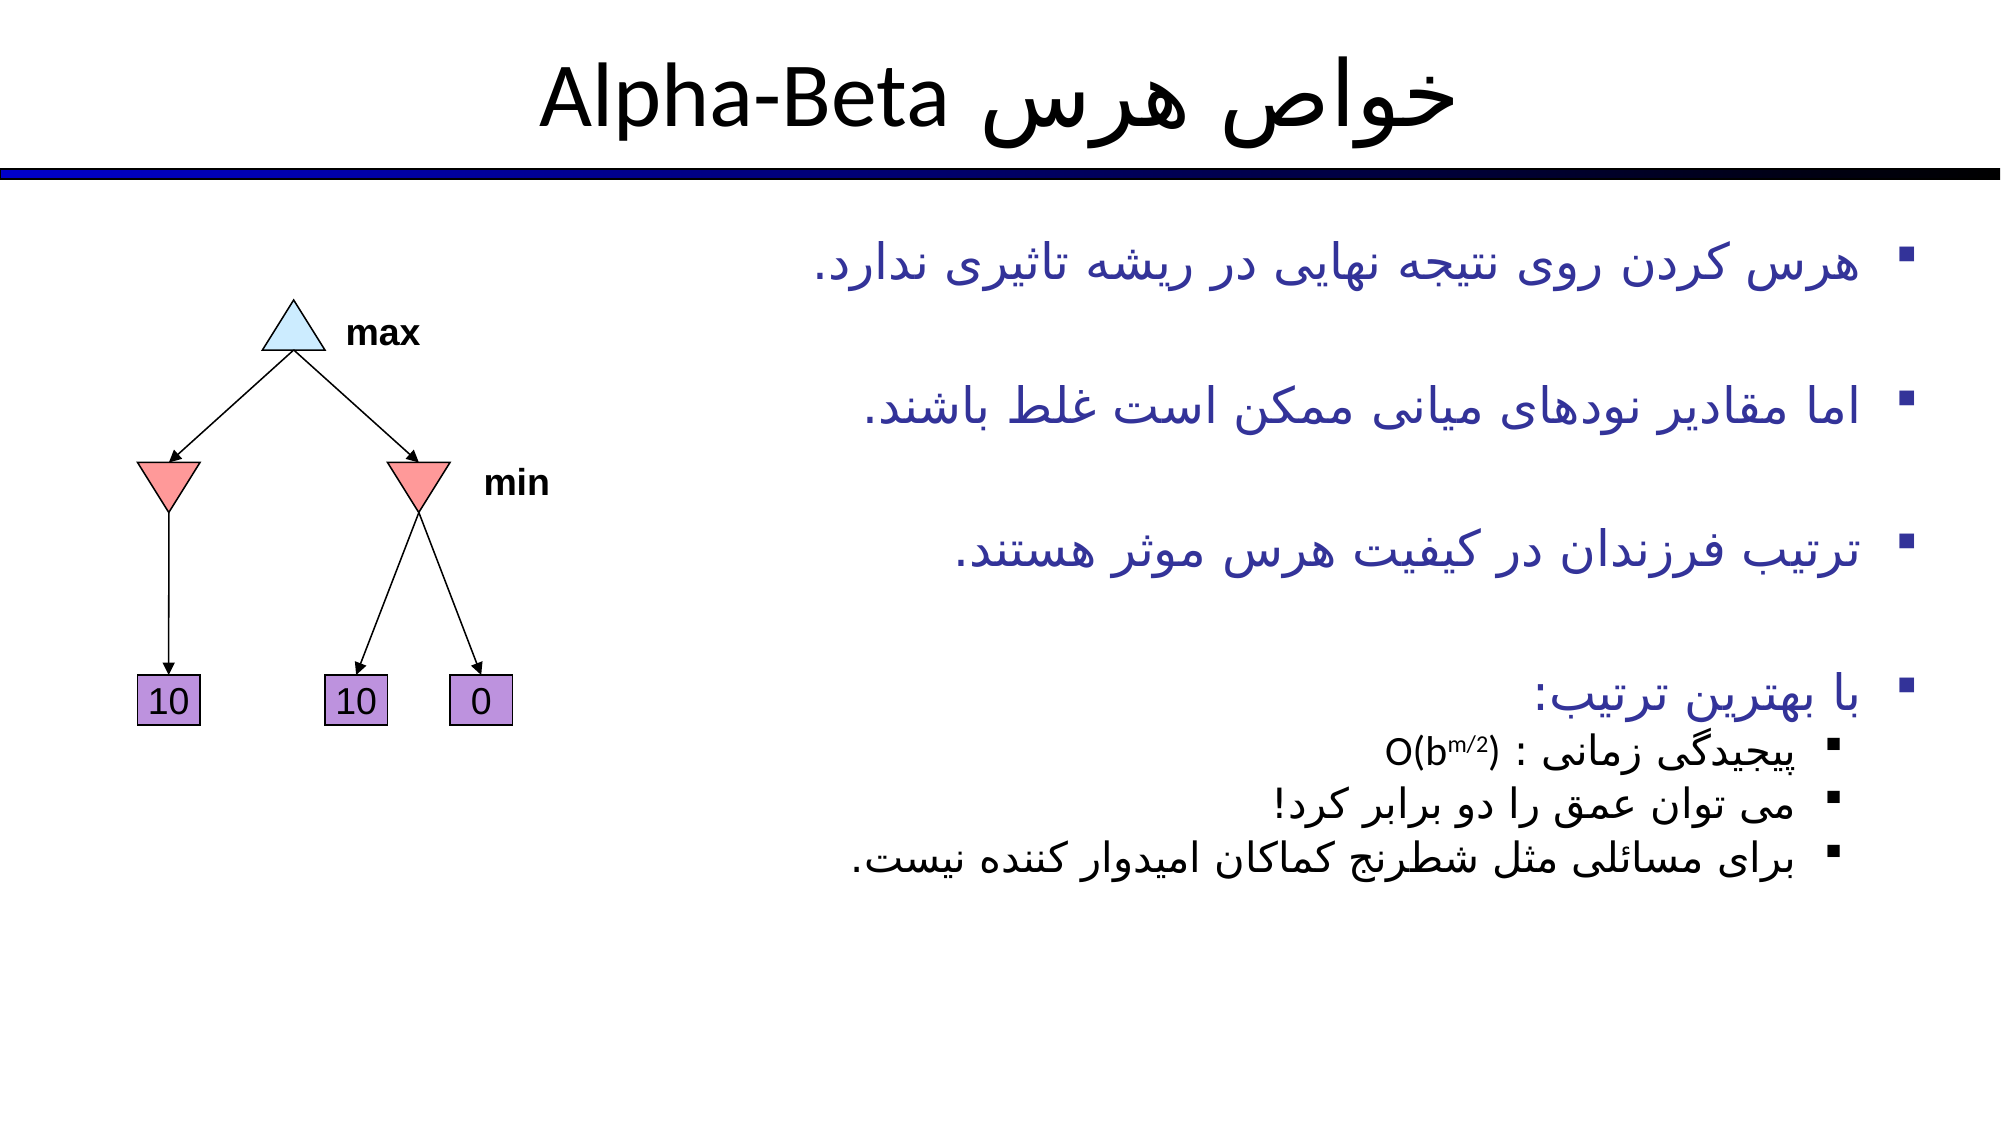

# خواص هرس Alpha-Beta
هرس کردن روی نتیجه نهایی در ریشه تاثیری ندارد.

اما مقادیر نودهای میانی ممکن است غلط باشند.

ترتیب فرزندان در کیفیت هرس موثر هستند.

با بهترین ترتیب:
پیجیدگی زمانی : O(bm/2)
می توان عمق را دو برابر کرد!
برای مسائلی مثل شطرنج کماکان امیدوار کننده نیست.

max
min

10
10
0